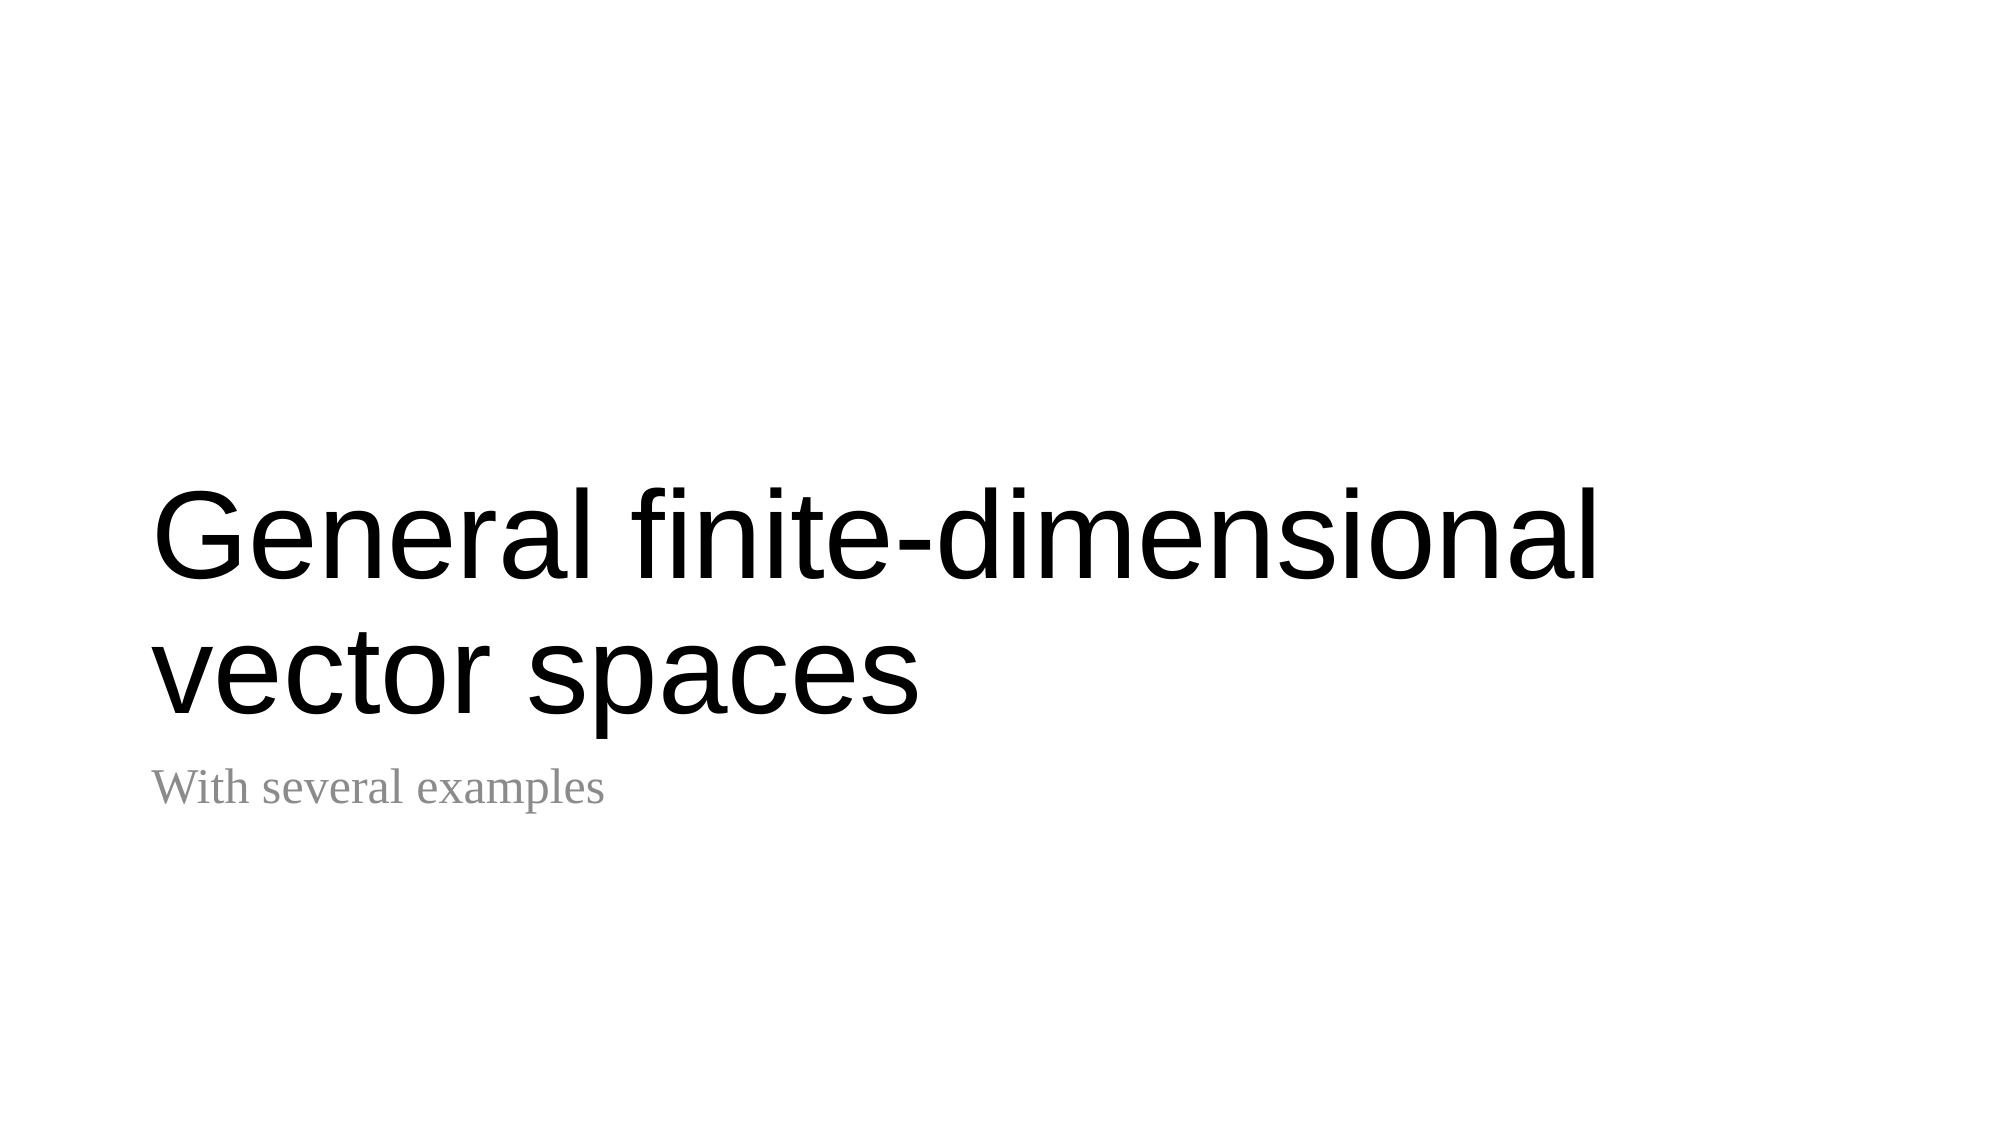

# General finite-dimensional vector spaces
With several examples